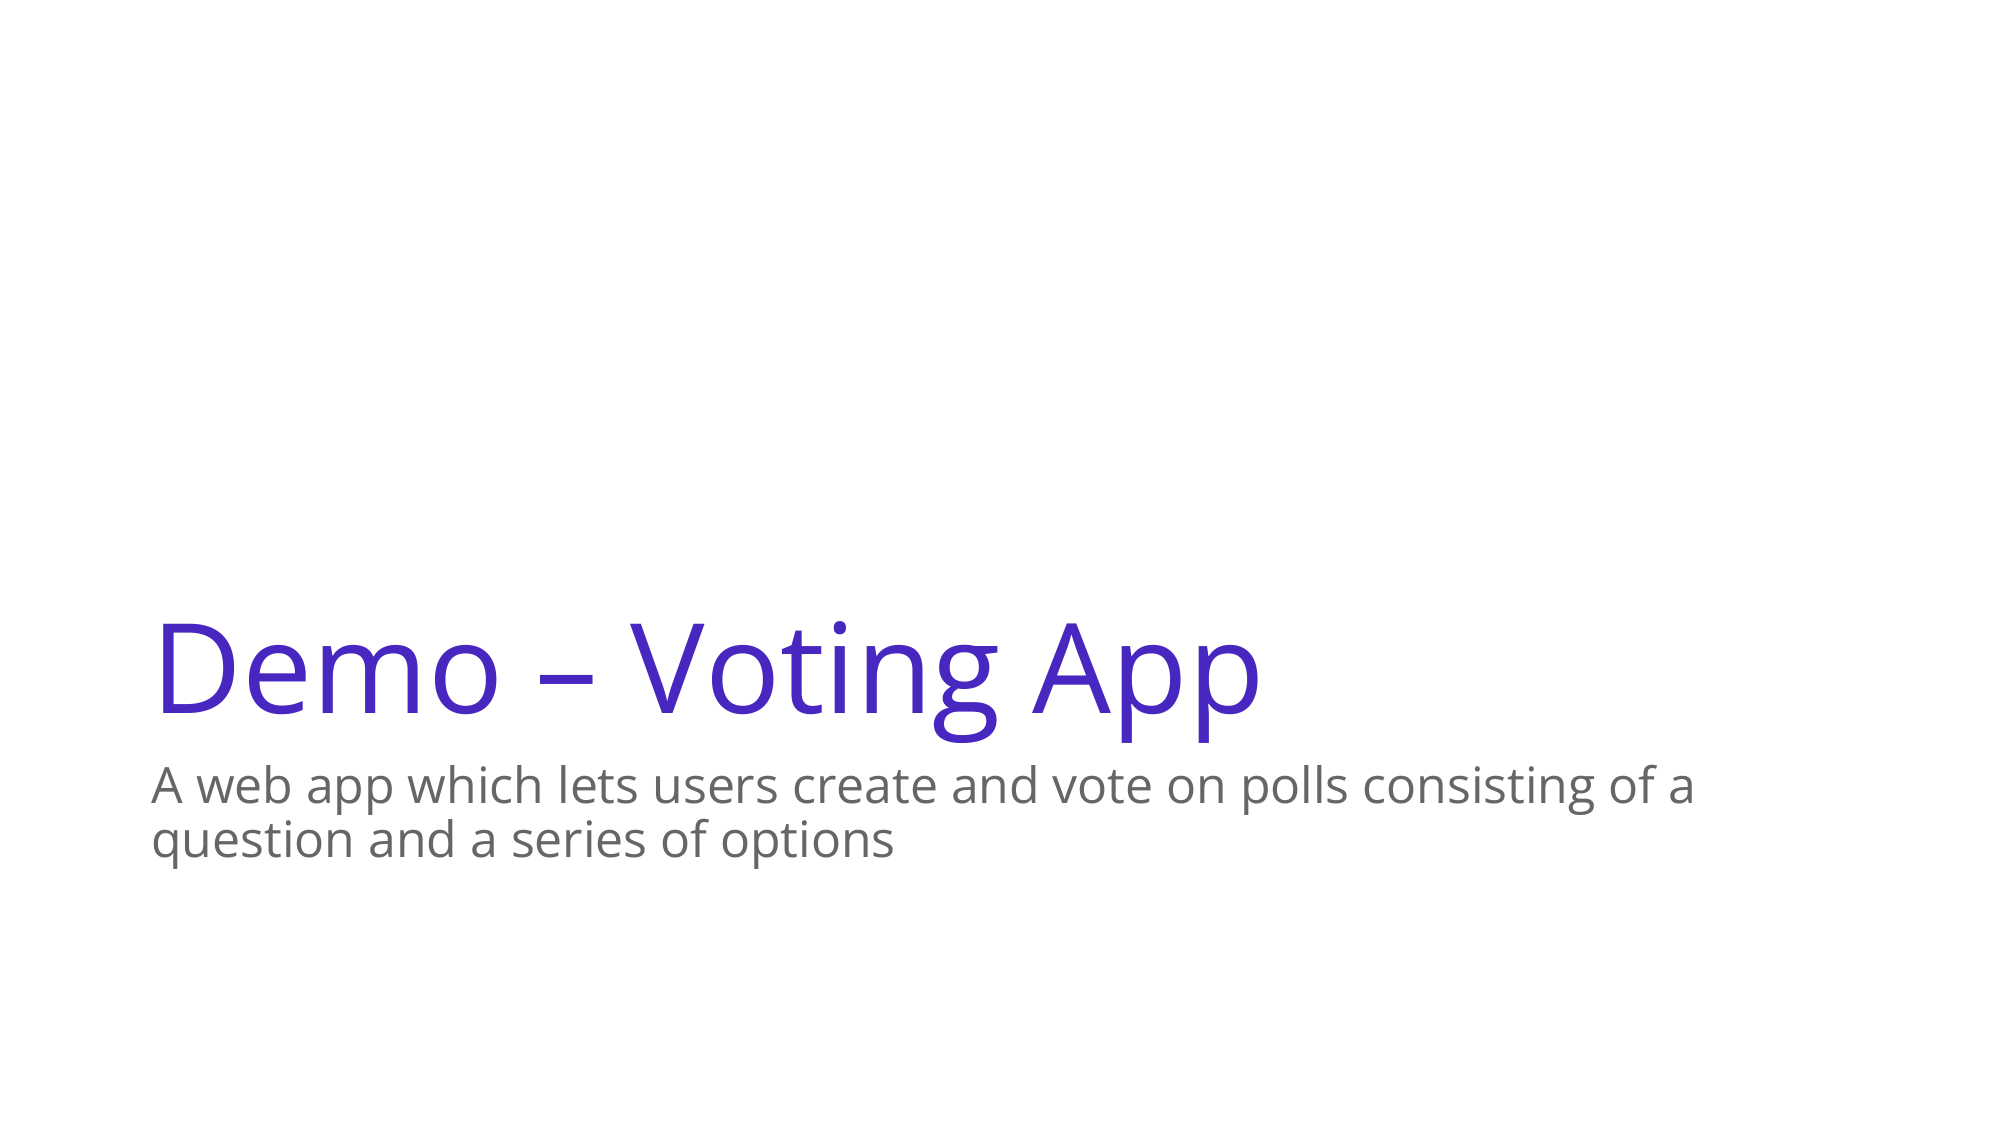

# Demo – Voting App
A web app which lets users create and vote on polls consisting of a question and a series of options